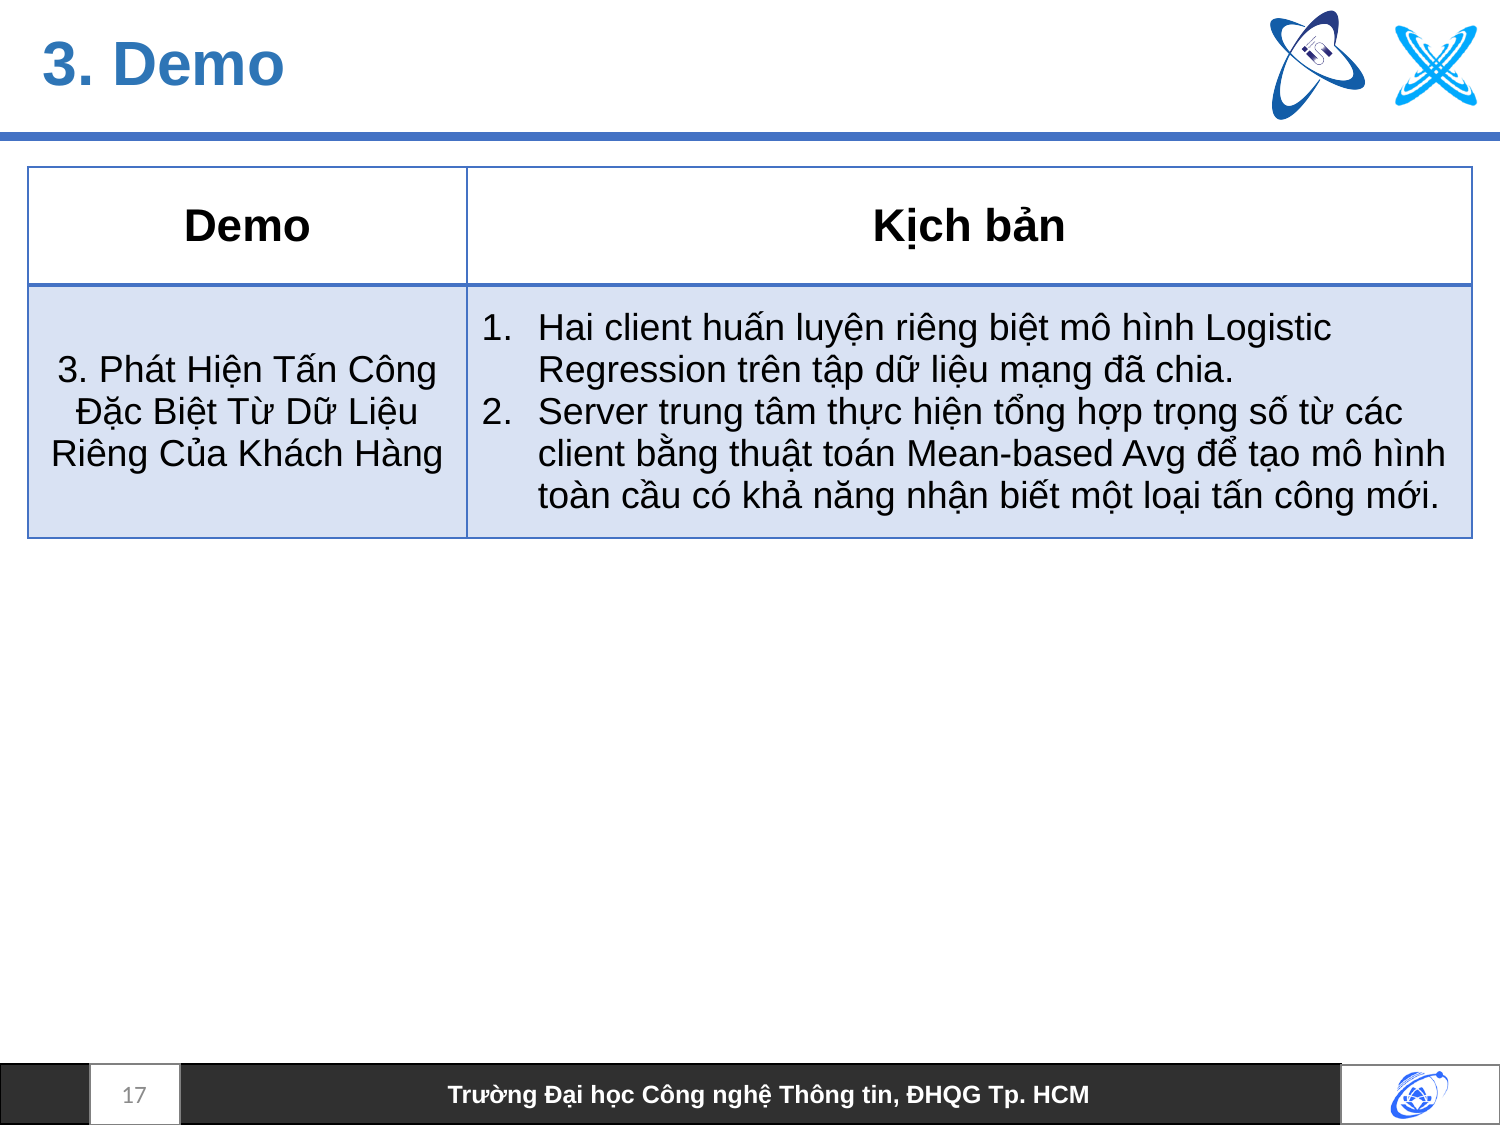

# 3. Demo
| Demo | Kịch bản |
| --- | --- |
| 3. Phát Hiện Tấn Công Đặc Biệt Từ Dữ Liệu Riêng Của Khách Hàng | Hai client huấn luyện riêng biệt mô hình Logistic Regression trên tập dữ liệu mạng đã chia. Server trung tâm thực hiện tổng hợp trọng số từ các client bằng thuật toán Mean-based Avg để tạo mô hình toàn cầu có khả năng nhận biết một loại tấn công mới. |
17